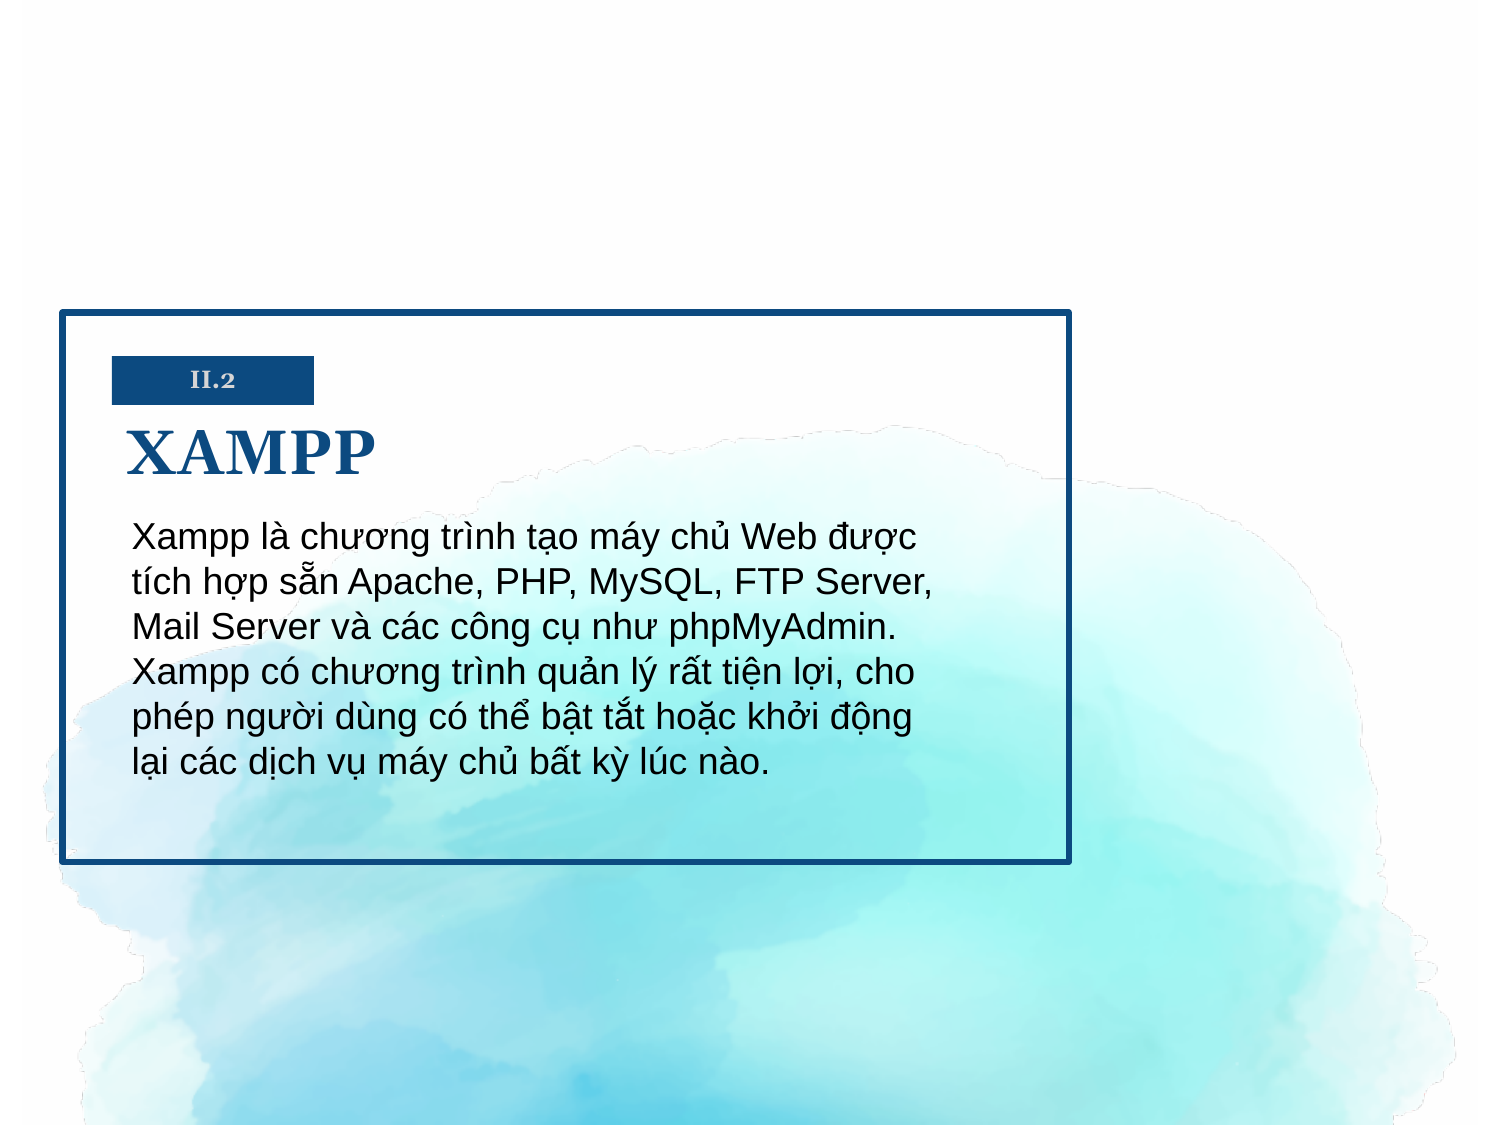

II.2

# XAMPP
Xampp là chương trình tạo máy chủ Web được tích hợp sẵn Apache, PHP, MySQL, FTP Server, Mail Server và các công cụ như phpMyAdmin. Xampp có chương trình quản lý rất tiện lợi, cho phép người dùng có thể bật tắt hoặc khởi động lại các dịch vụ máy chủ bất kỳ lúc nào.